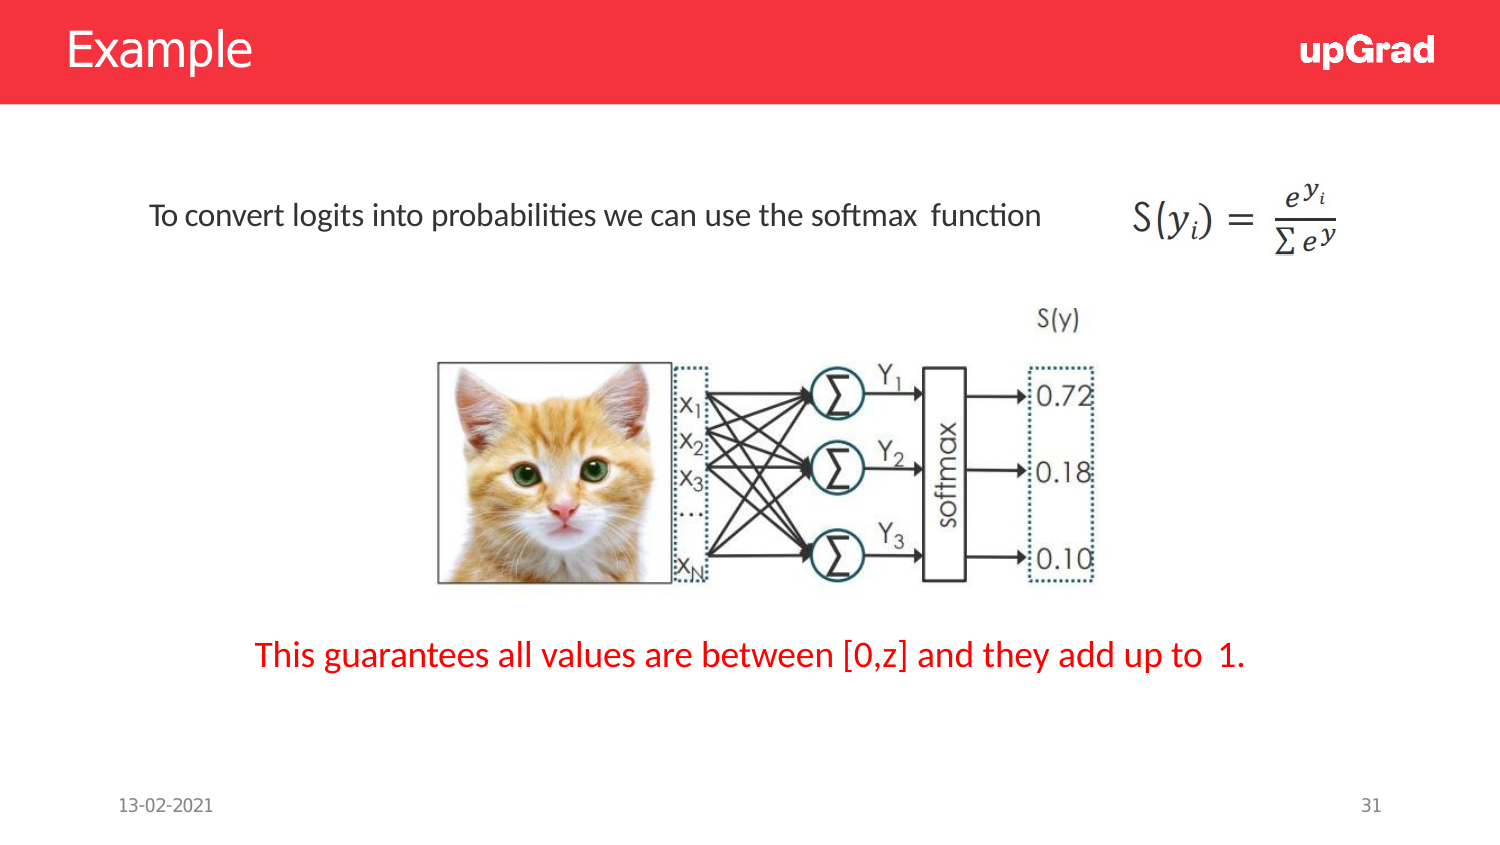

# Example

To convert logits into probabilities we can use the softmax function

This guarantees all values are between [0,z] and they add up to 1.
13-02-2021
31